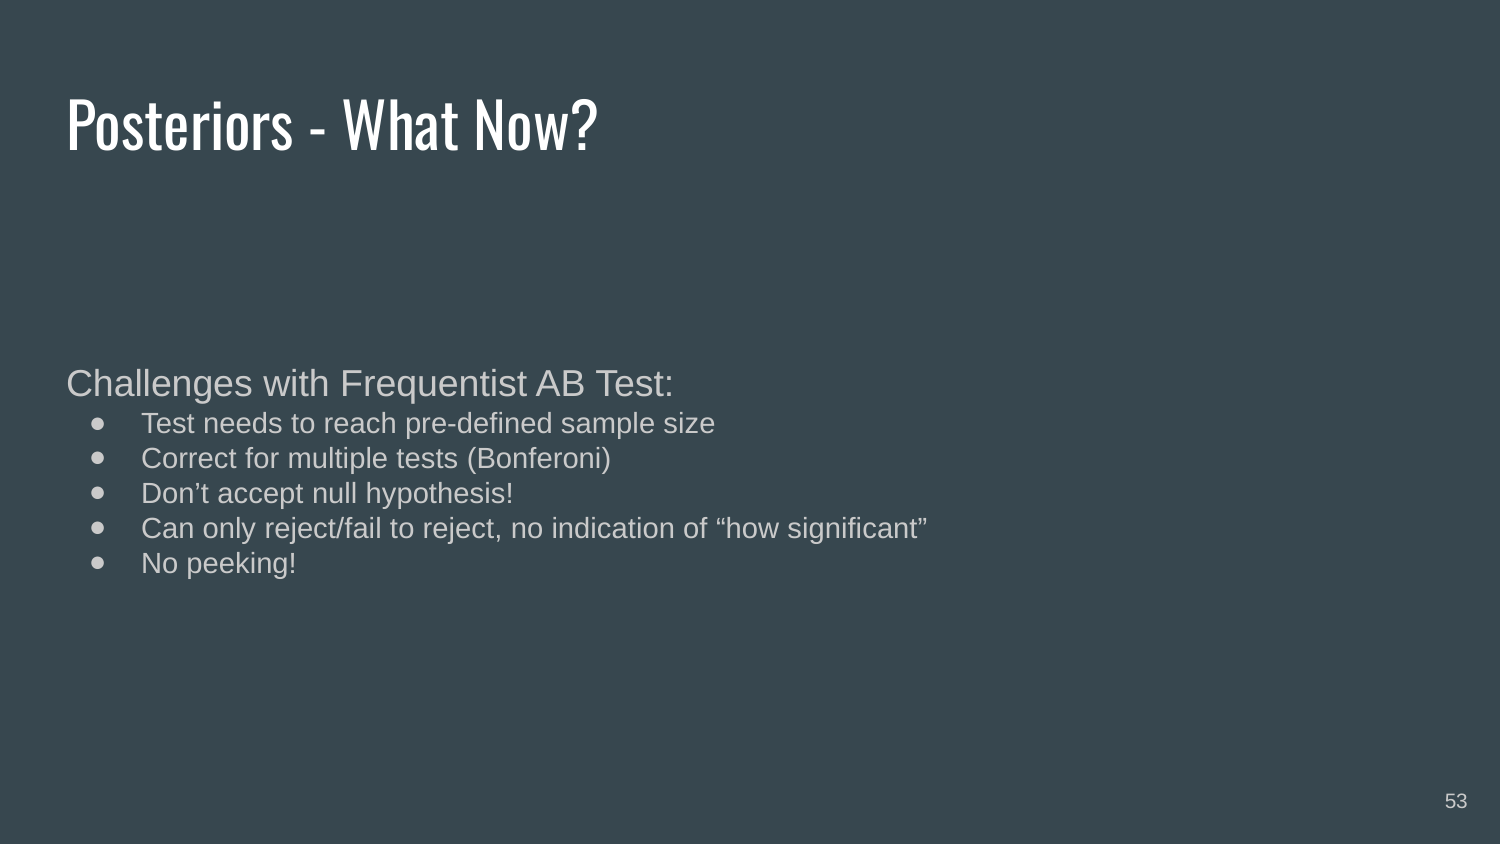

# Posteriors - What Now?
Challenges with Frequentist AB Test:
Test needs to reach pre-defined sample size
Correct for multiple tests (Bonferoni)
Don’t accept null hypothesis!
Can only reject/fail to reject, no indication of “how significant”
No peeking!
53